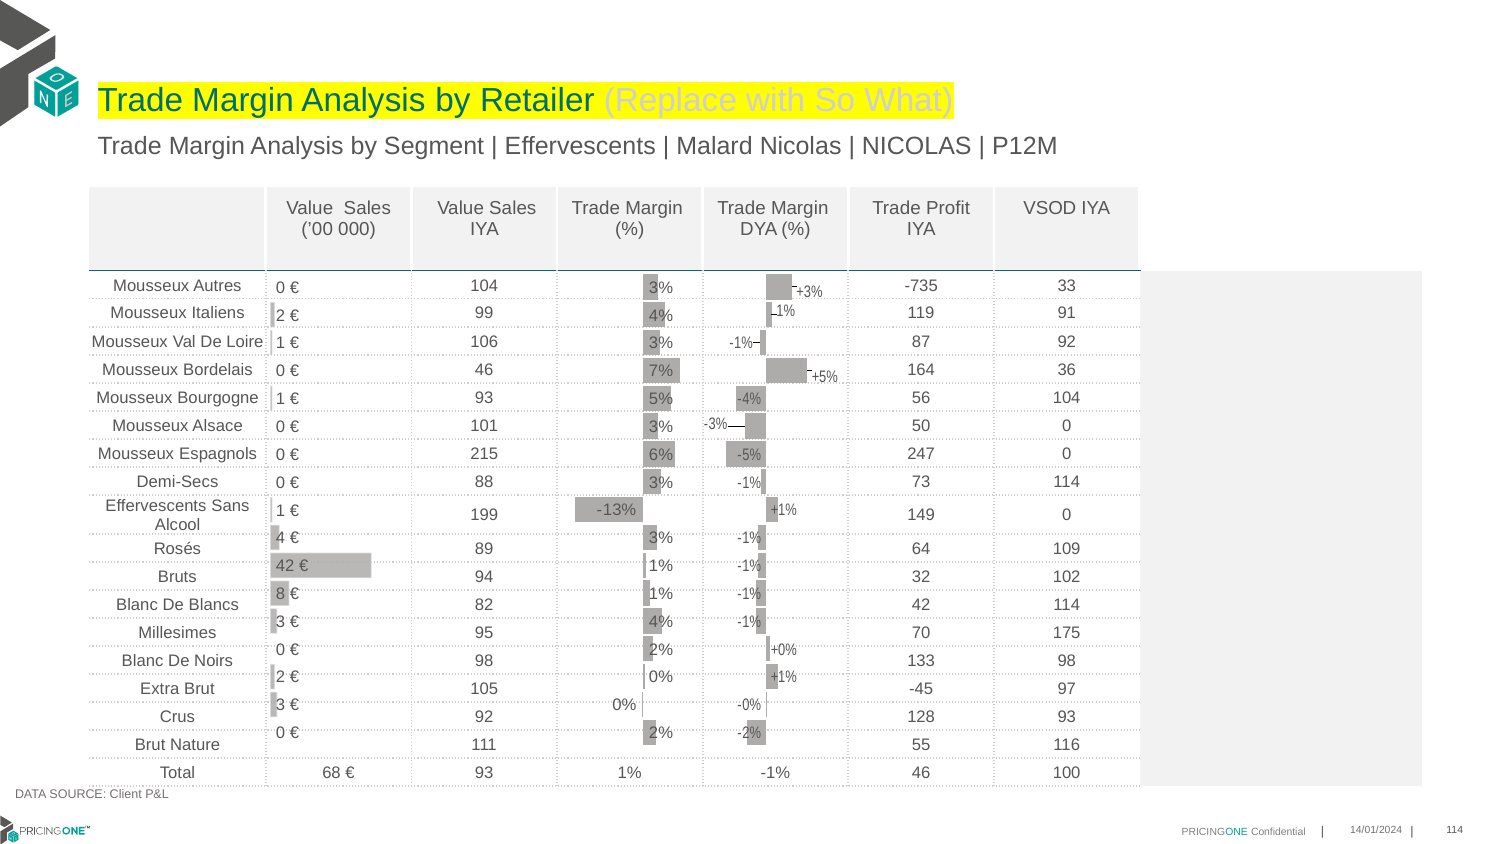

# Trade Margin Analysis by Retailer (Replace with So What)
Trade Margin Analysis by Segment | Effervescents | Malard Nicolas | NICOLAS | P12M
|  | Value Sales (’00 000) | Value Sales IYA | Trade Margin (%) | Trade Margin DYA (%) | Trade Profit IYA | VSOD IYA |  |
| --- | --- | --- | --- | --- | --- | --- | --- |
| Mousseux Autres |  | 104 |  |  | -735 | 33 |  |
| Mousseux Italiens |  | 99 |  |  | 119 | 91 |  |
| Mousseux Val De Loire |  | 106 |  |  | 87 | 92 |  |
| Mousseux Bordelais |  | 46 |  |  | 164 | 36 |  |
| Mousseux Bourgogne |  | 93 |  |  | 56 | 104 |  |
| Mousseux Alsace |  | 101 |  |  | 50 | 0 |  |
| Mousseux Espagnols |  | 215 |  |  | 247 | 0 |  |
| Demi-Secs |  | 88 |  |  | 73 | 114 |  |
| Effervescents Sans Alcool |  | 199 |  |  | 149 | 0 |  |
| Rosés |  | 89 |  |  | 64 | 109 |  |
| Bruts |  | 94 |  |  | 32 | 102 |  |
| Blanc De Blancs |  | 82 |  |  | 42 | 114 |  |
| Millesimes |  | 95 |  |  | 70 | 175 |  |
| Blanc De Noirs |  | 98 |  |  | 133 | 98 |  |
| Extra Brut |  | 105 |  |  | -45 | 97 |  |
| Crus |  | 92 |  |  | 128 | 93 |  |
| Brut Nature |  | 111 |  |  | 55 | 116 |  |
| Total | 68 € | 93 | 1% | -1% | 46 | 100 |  |

### Chart

| Category | Trade Margin DYA |
|---|---|
| Mousseux Autres | 0.03169024299419741 |
| Mousseux Italiens | 0.006800468541397847 |
| Mousseux Val De Loire | -0.008013453157992761 |
| Mousseux Bordelais | 0.04985174112773061 |
| Mousseux Bourgogne | -0.03635805730161157 |
| Mousseux Alsace | -0.026408187310391244 |
| Mousseux Espagnols | -0.049349096538687194 |
| Demi-Secs | -0.006641715775744371 |
| Effervescents Sans Alcool | 0.013894162472488314 |
| Rosés | -0.009897326092569846 |
| Bruts | -0.009980309791603598 |
| Blanc De Blancs | -0.012209773409427258 |
| Millesimes | -0.012443445061467794 |
| Blanc De Noirs | 0.0049716160083269016 |
| Extra Brut | 0.01452301334636027 |
| Crus | -0.0007544854133884084 |
| Brut Nature | -0.023922275107307597 |
|  | None |

### Chart

| Category | Trade Margin % |
|---|---|
| Mousseux Autres | 0.0279 |
| Mousseux Italiens | 0.0399 |
| Mousseux Val De Loire | 0.0306 |
| Mousseux Bordelais | 0.069 |
| Mousseux Bourgogne | 0.0521 |
| Mousseux Alsace | 0.0271 |
| Mousseux Espagnols | 0.0584 |
| Demi-Secs | 0.0329 |
| Effervescents Sans Alcool | -0.1271 |
| Rosés | 0.0257 |
| Bruts | 0.0051 |
| Blanc De Blancs | 0.0131 |
| Millesimes | 0.035 |
| Blanc De Noirs | 0.0183 |
| Extra Brut | 0.0044 |
| Crus | -0.0027 |
| Brut Nature | 0.0232 |
|  | None |

### Chart

| Category | Value Sales |
|---|---|
| Mousseux Autres | 0.0 |
| Mousseux Italiens | 2.0 |
| Mousseux Val De Loire | 1.0 |
| Mousseux Bordelais | 0.0 |
| Mousseux Bourgogne | 1.0 |
| Mousseux Alsace | 0.0 |
| Mousseux Espagnols | 0.0 |
| Demi-Secs | 0.0 |
| Effervescents Sans Alcool | 1.0 |
| Rosés | 4.0 |
| Bruts | 42.0 |
| Blanc De Blancs | 8.0 |
| Millesimes | 3.0 |
| Blanc De Noirs | 0.0 |
| Extra Brut | 2.0 |
| Crus | 3.0 |
| Brut Nature | 0.0 |
|  | None |
DATA SOURCE: Client P&L

14/01/2024
114